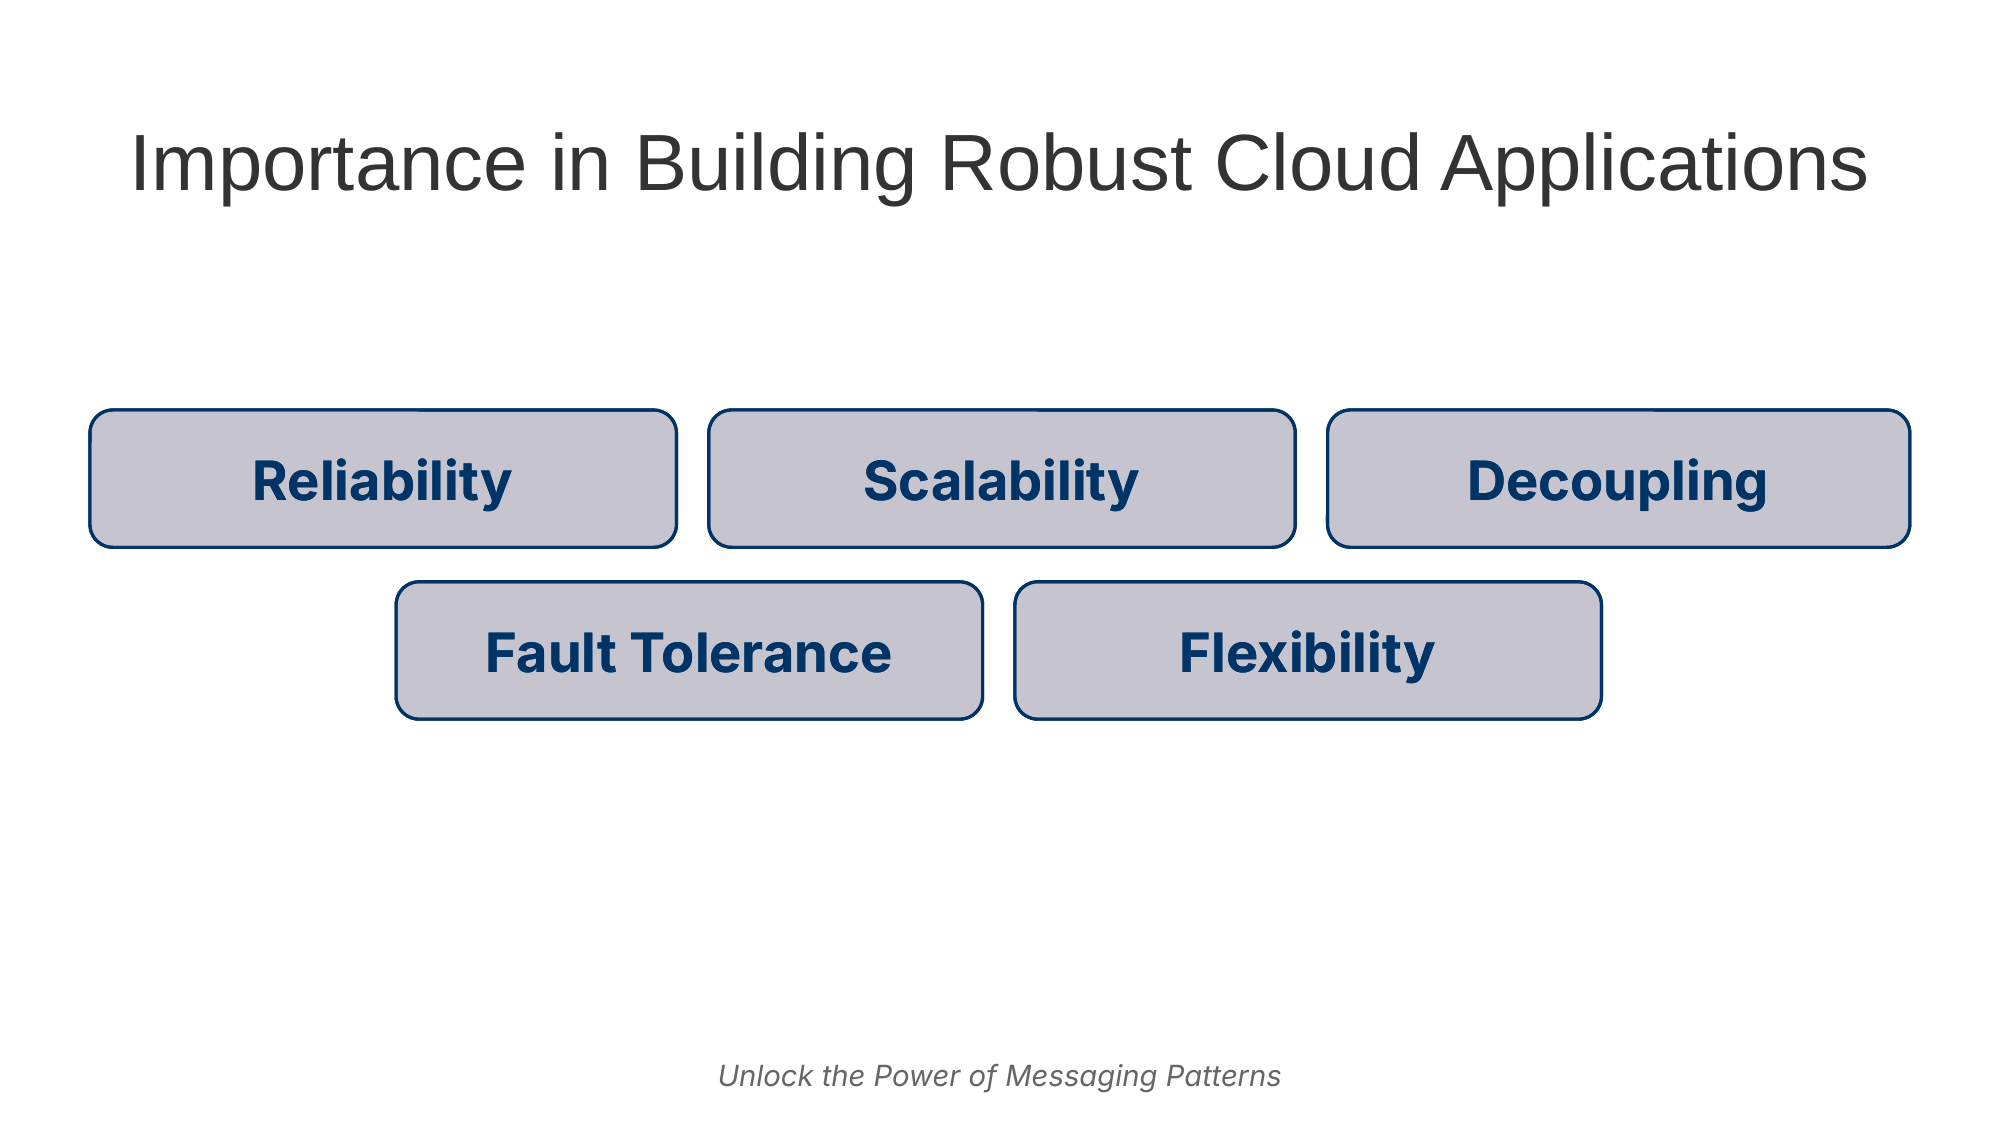

# Importance in Building Robust Cloud Applications
Reliability
Reliability
Scalability
Scalability
Decoupling
Decoupling
Fault Tolerance
Fault Tolerance
Flexibility
Flexibility